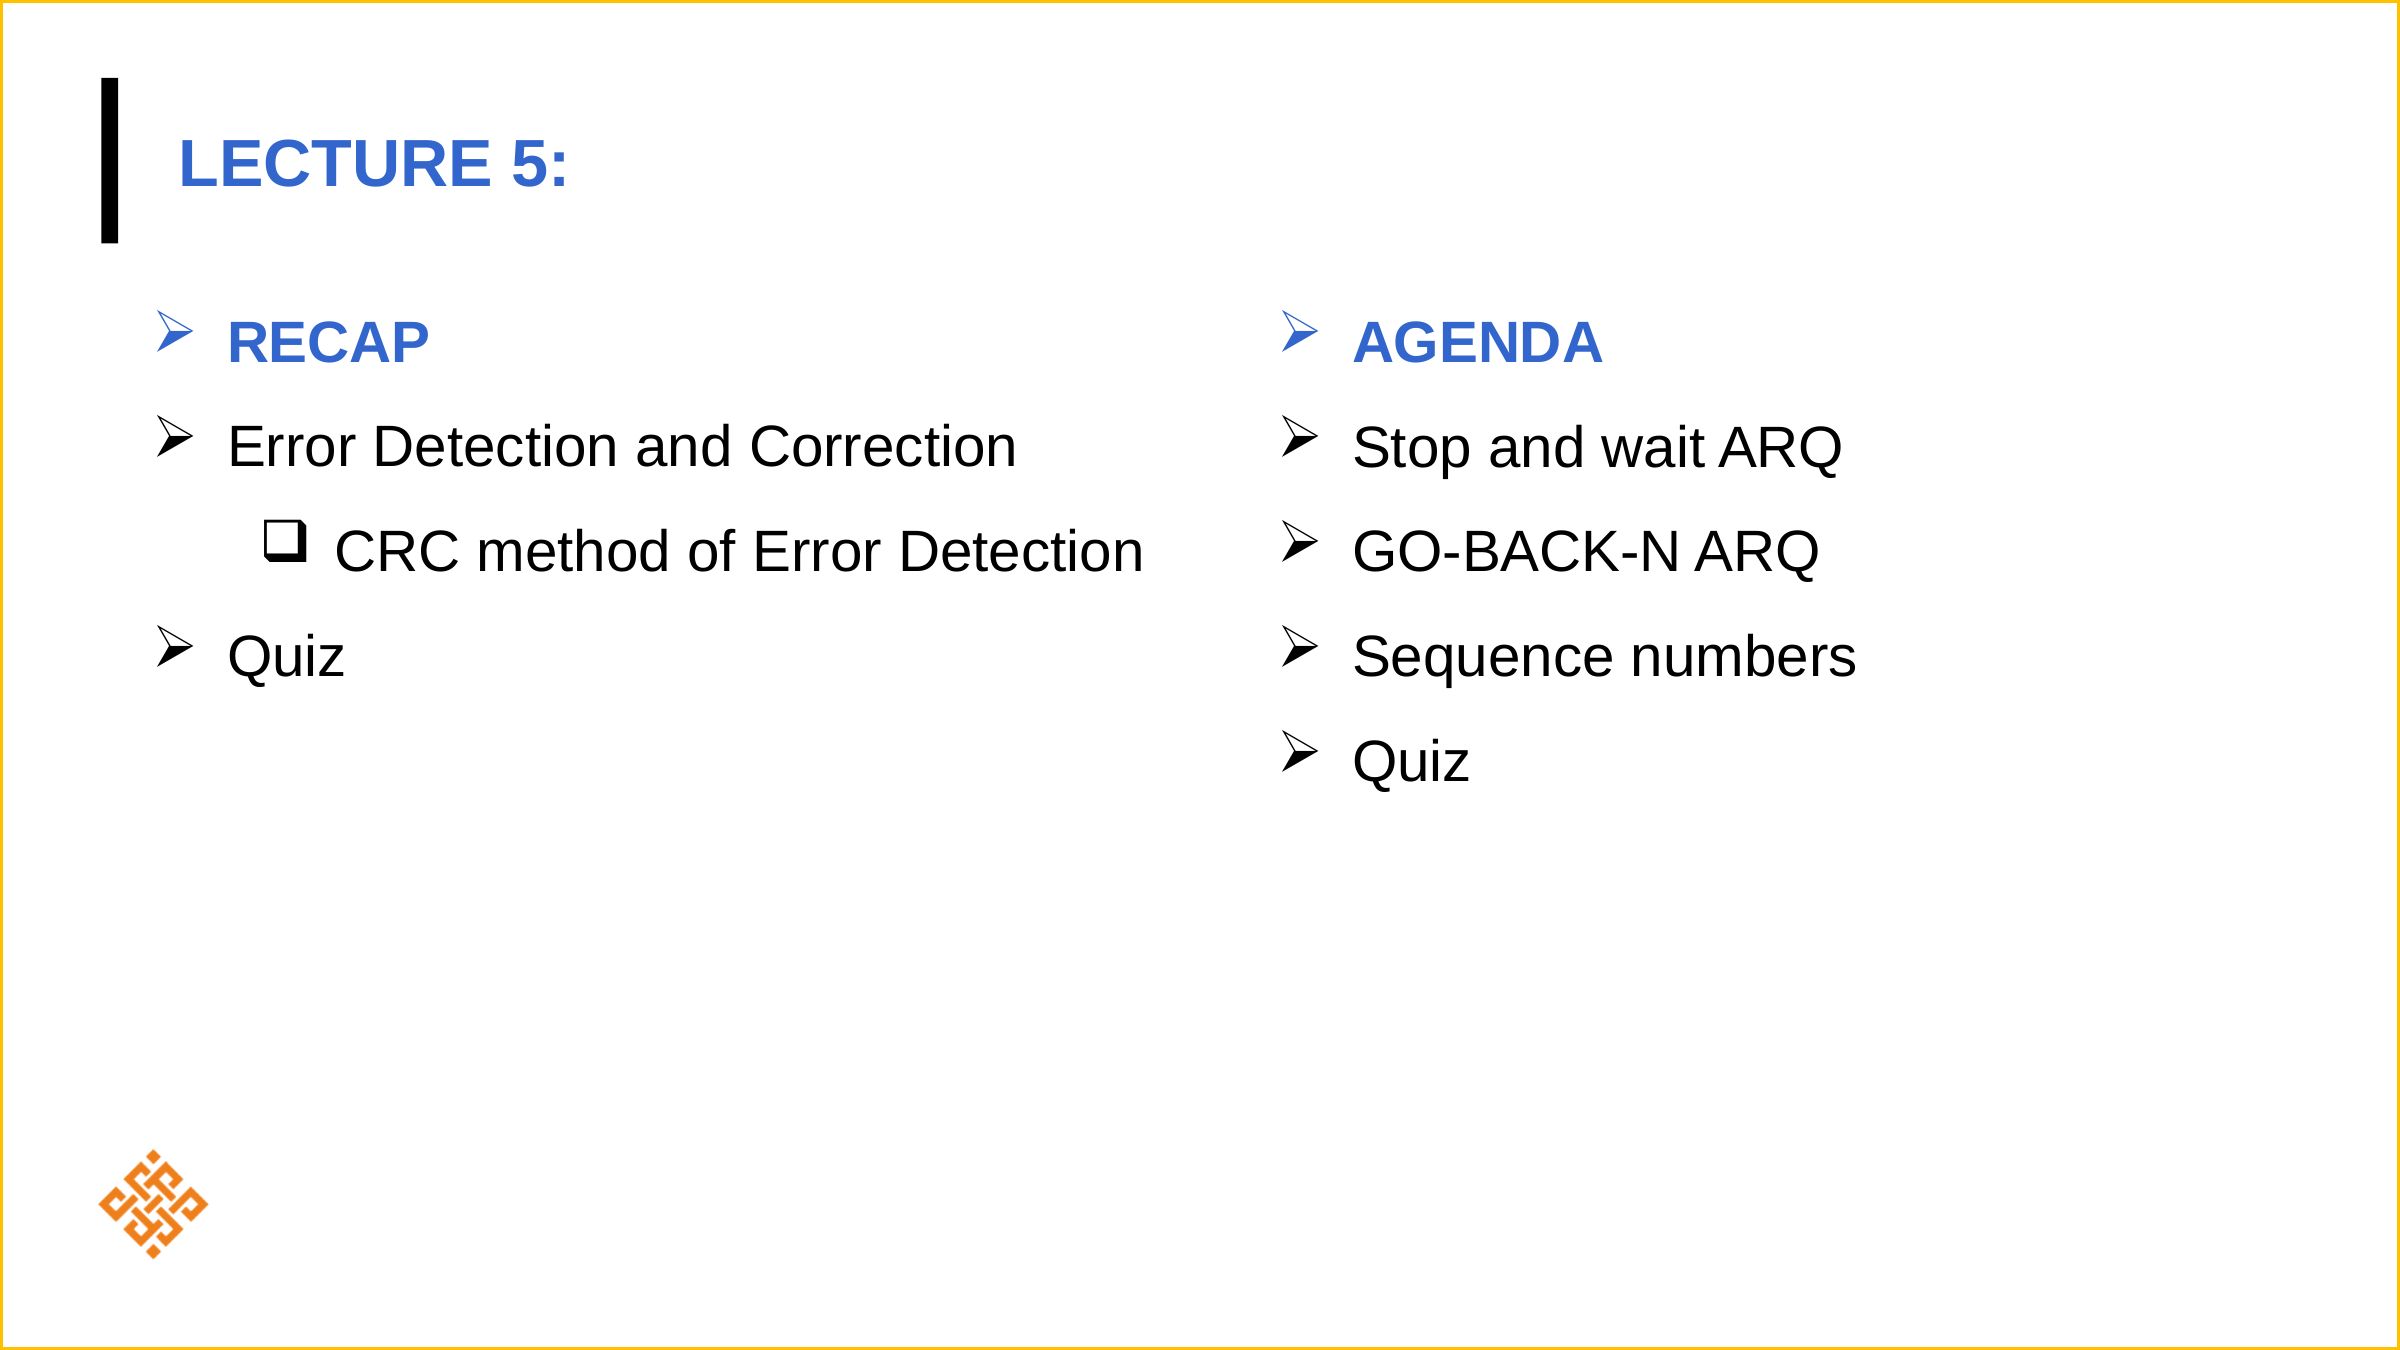

LECTURE 5:
RECAP
Error Detection and Correction
CRC method of Error Detection
Quiz
AGENDA
Stop and wait ARQ
GO-BACK-N ARQ
Sequence numbers
Quiz